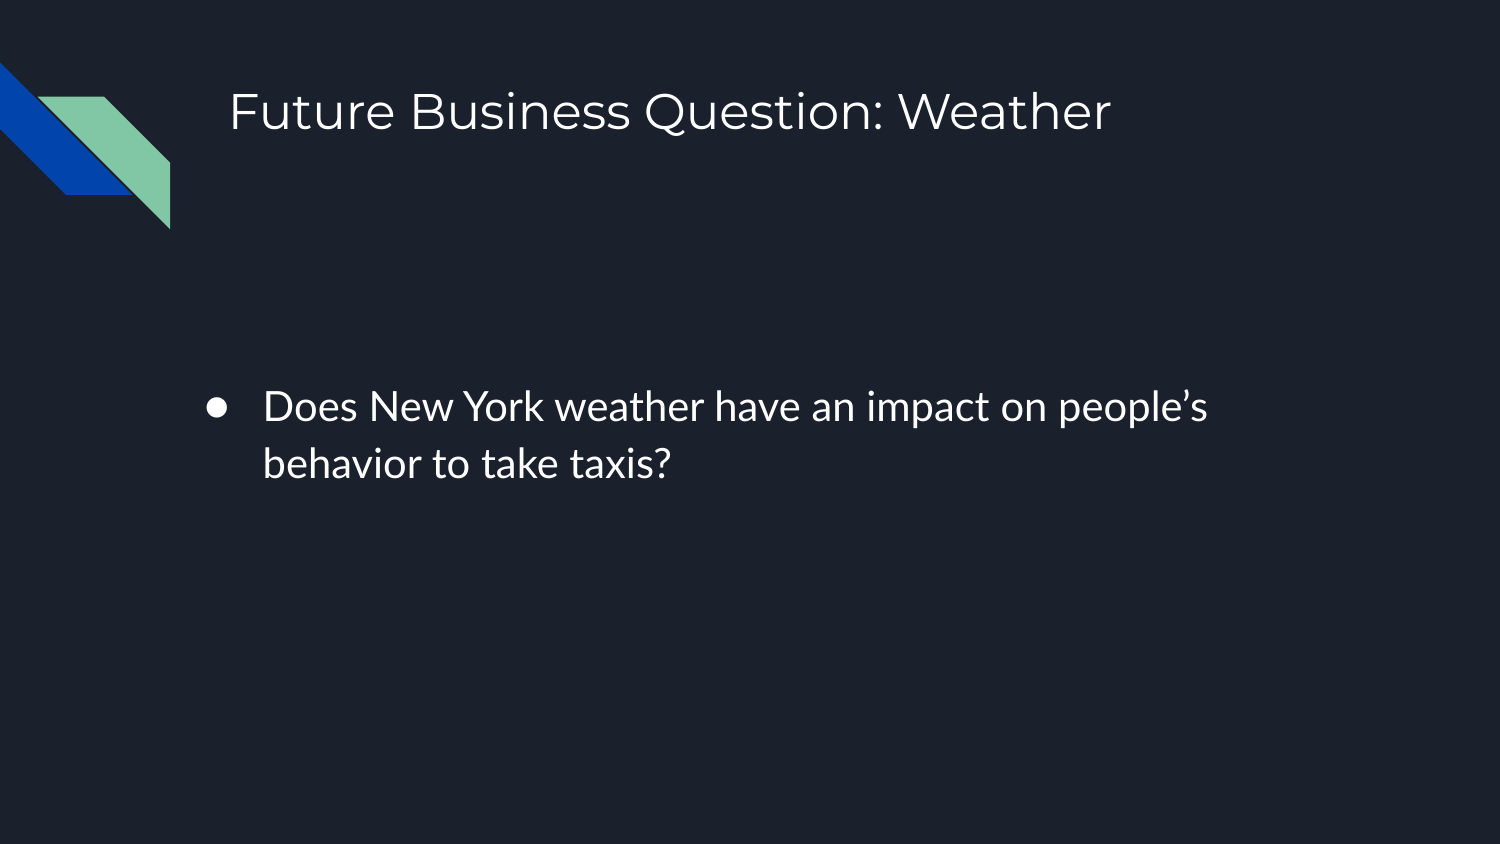

# Future Business Question: Weather
Does New York weather have an impact on people’s behavior to take taxis?